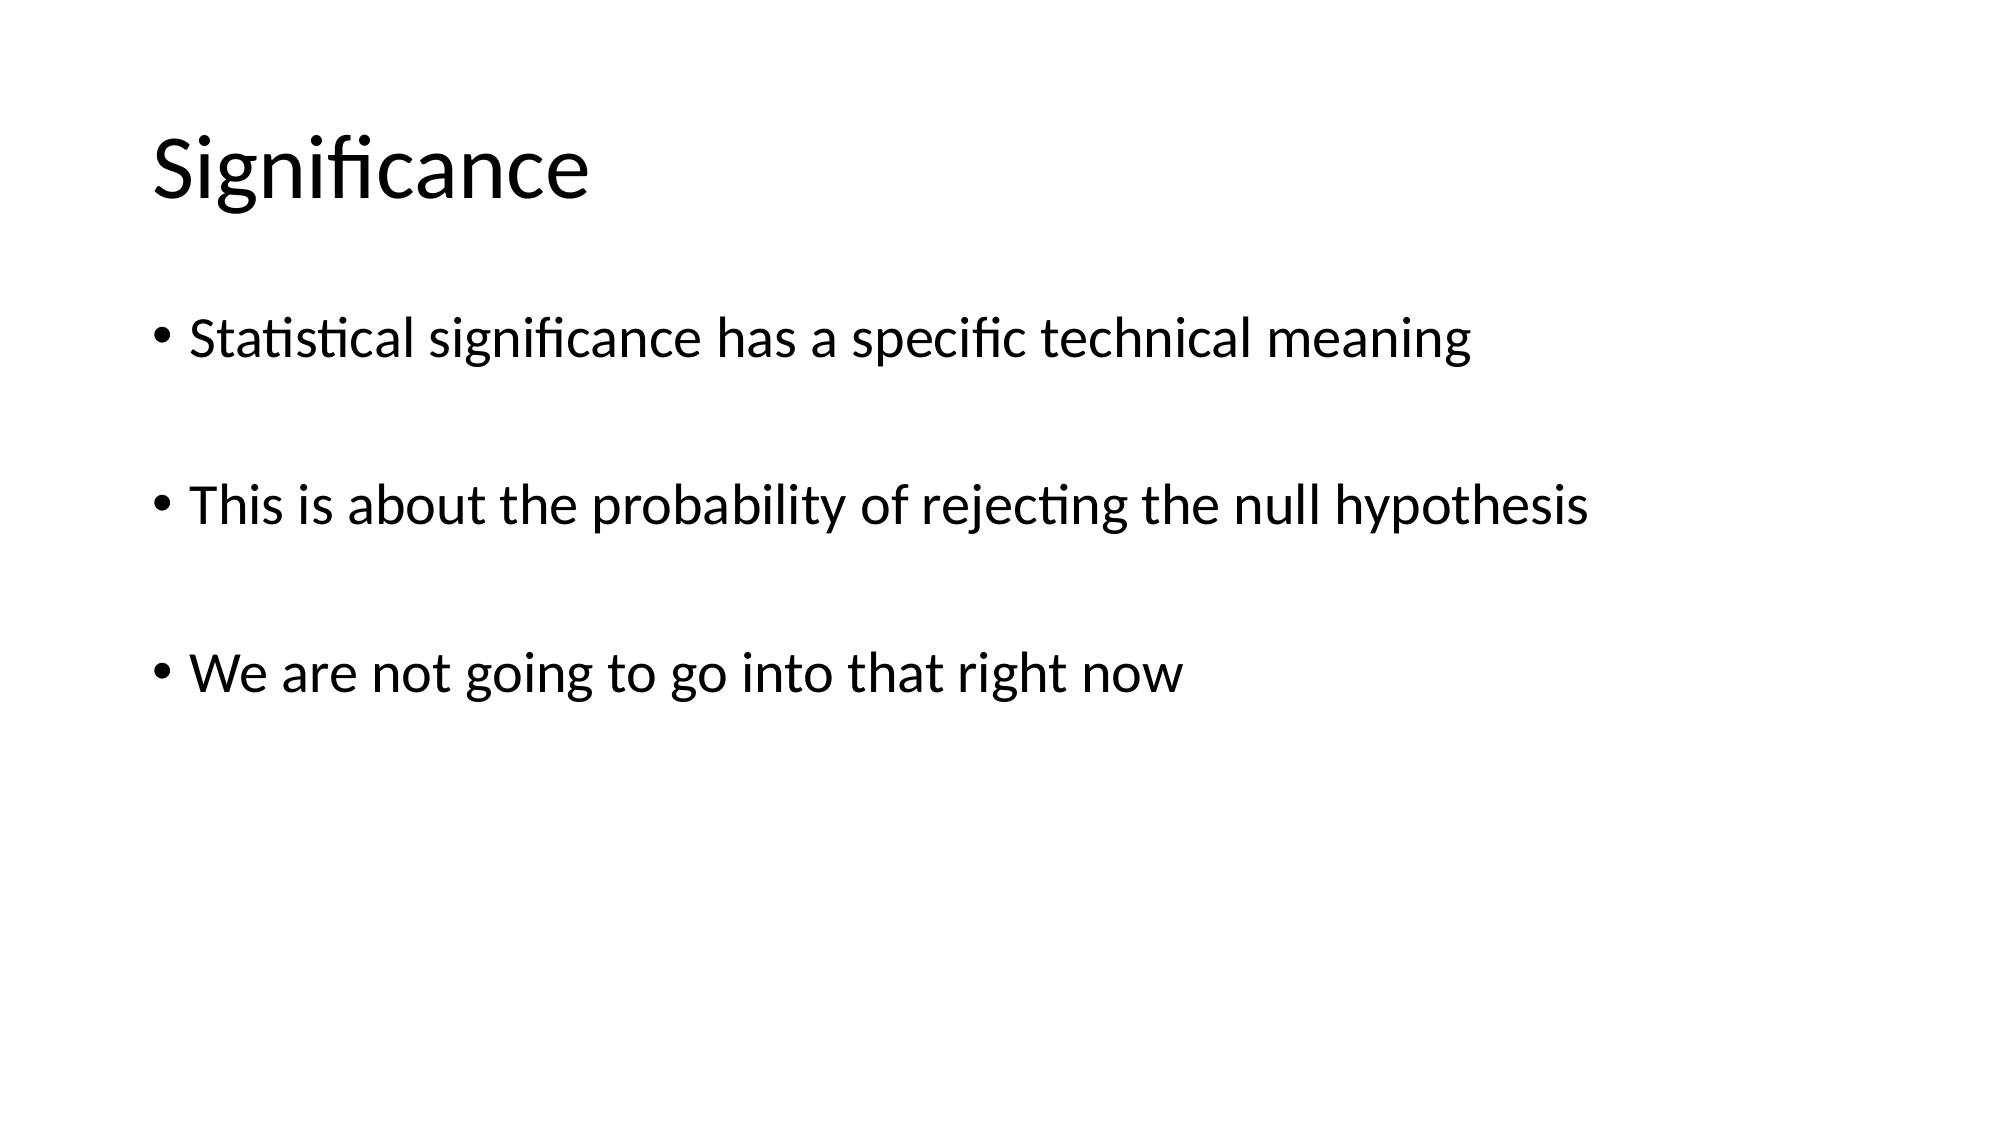

# Significance
Statistical significance has a specific technical meaning

This is about the probability of rejecting the null hypothesis

We are not going to go into that right now